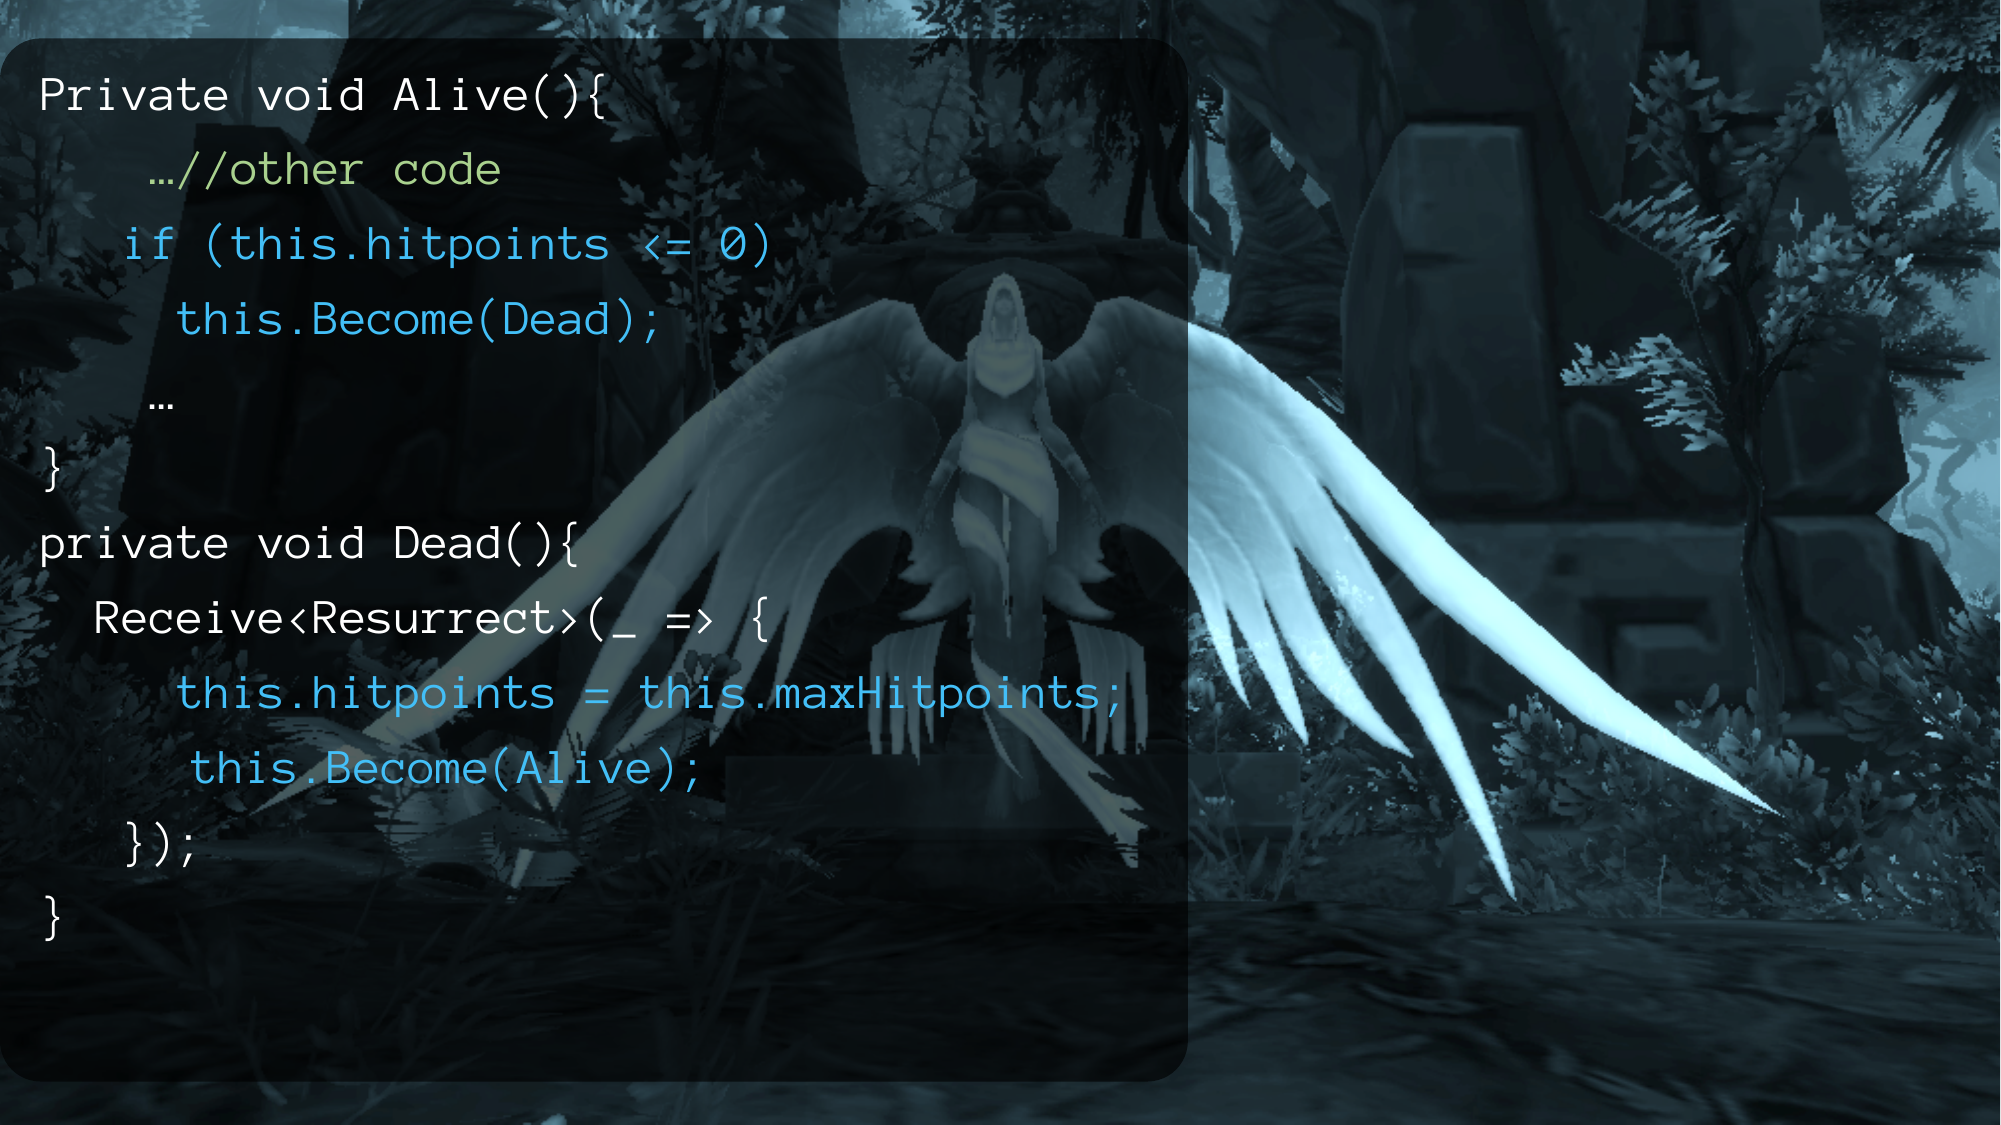

Private void Alive(){
    …//other code
   if (this.hitpoints <= 0)
     this.Become(Dead);
    …
}
private void Dead(){
  Receive<Resurrect>(_ => {
     this.hitpoints = this.maxHitpoints;
	this.Become(Alive);
   });
}